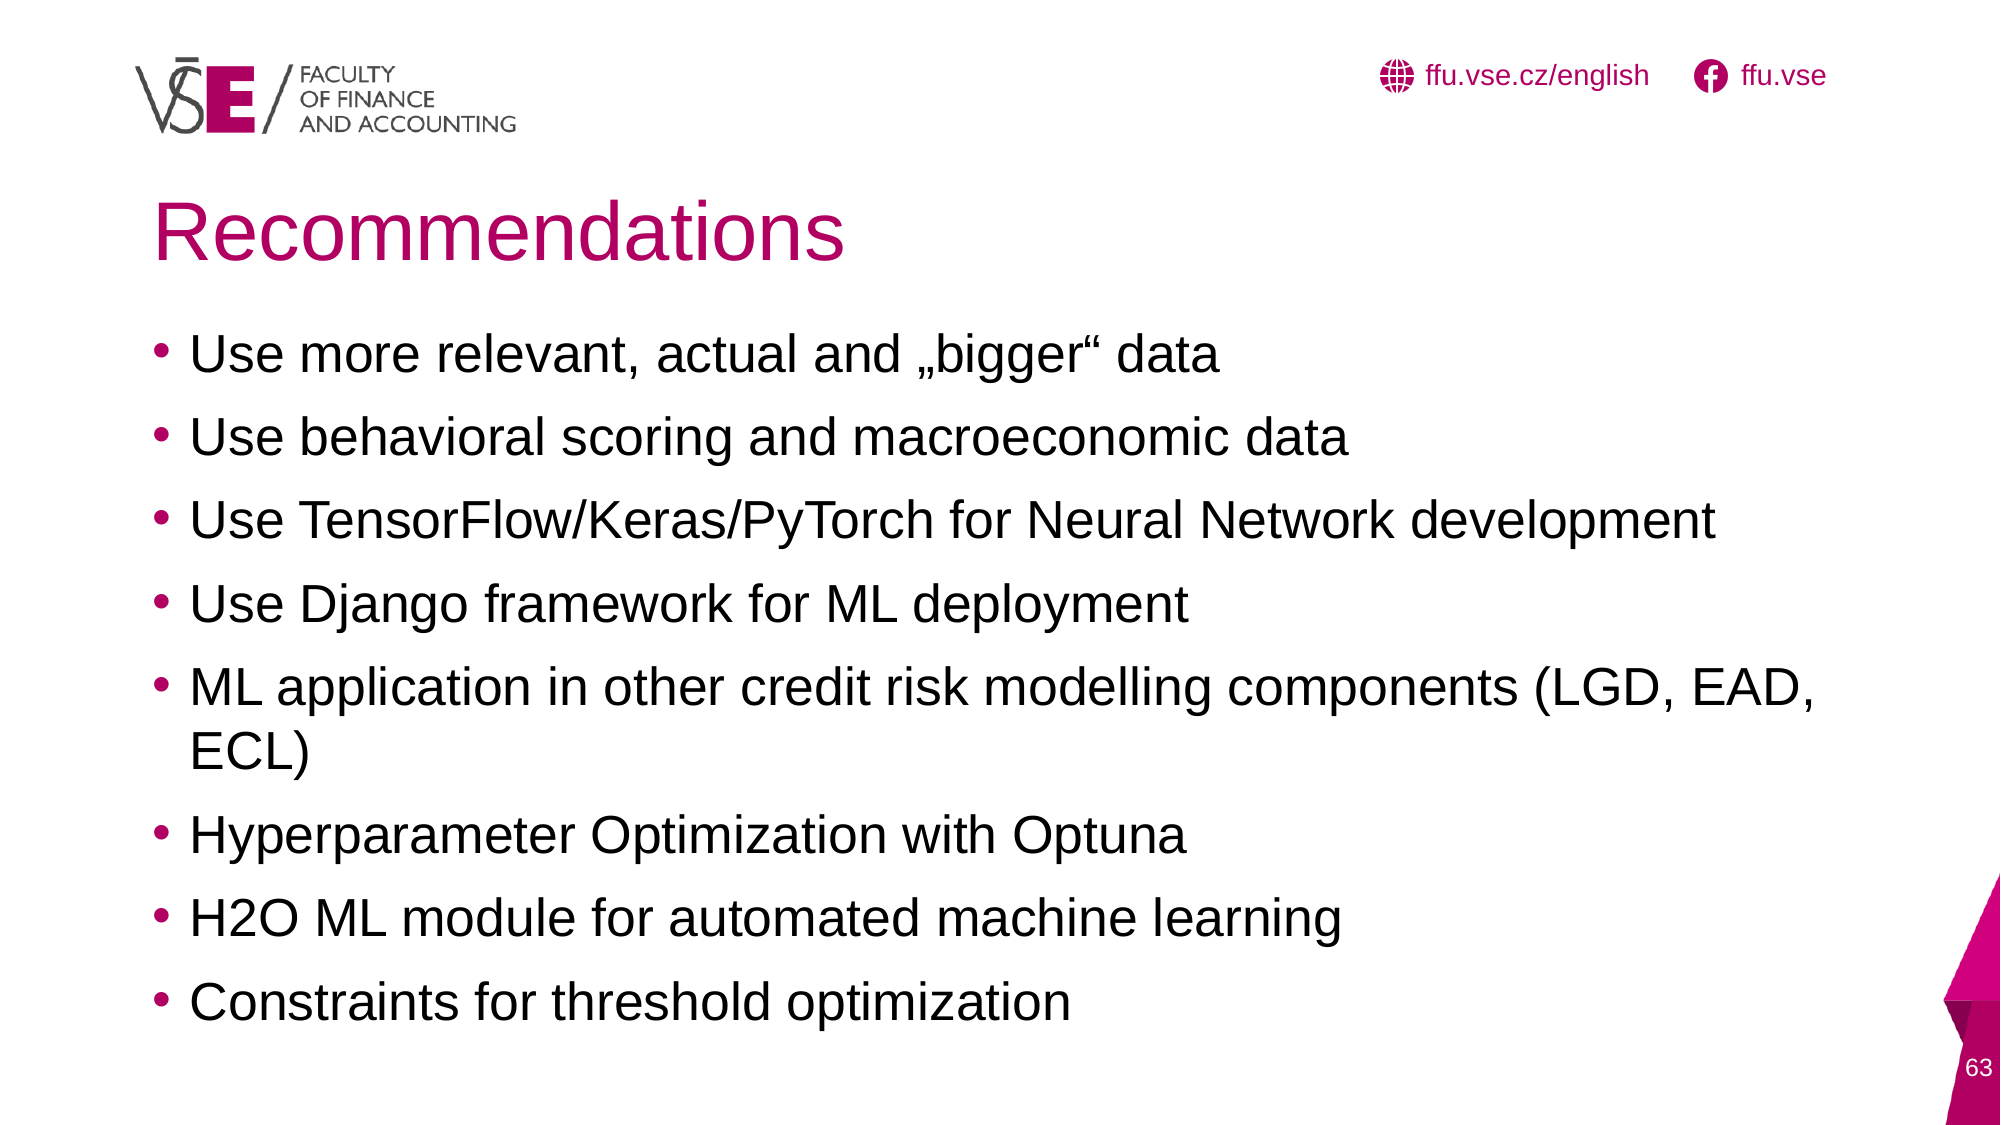

# Recommendations
Use more relevant, actual and „bigger“ data
Use behavioral scoring and macroeconomic data
Use TensorFlow/Keras/PyTorch for Neural Network development
Use Django framework for ML deployment
ML application in other credit risk modelling components (LGD, EAD, ECL)
Hyperparameter Optimization with Optuna
H2O ML module for automated machine learning
Constraints for threshold optimization